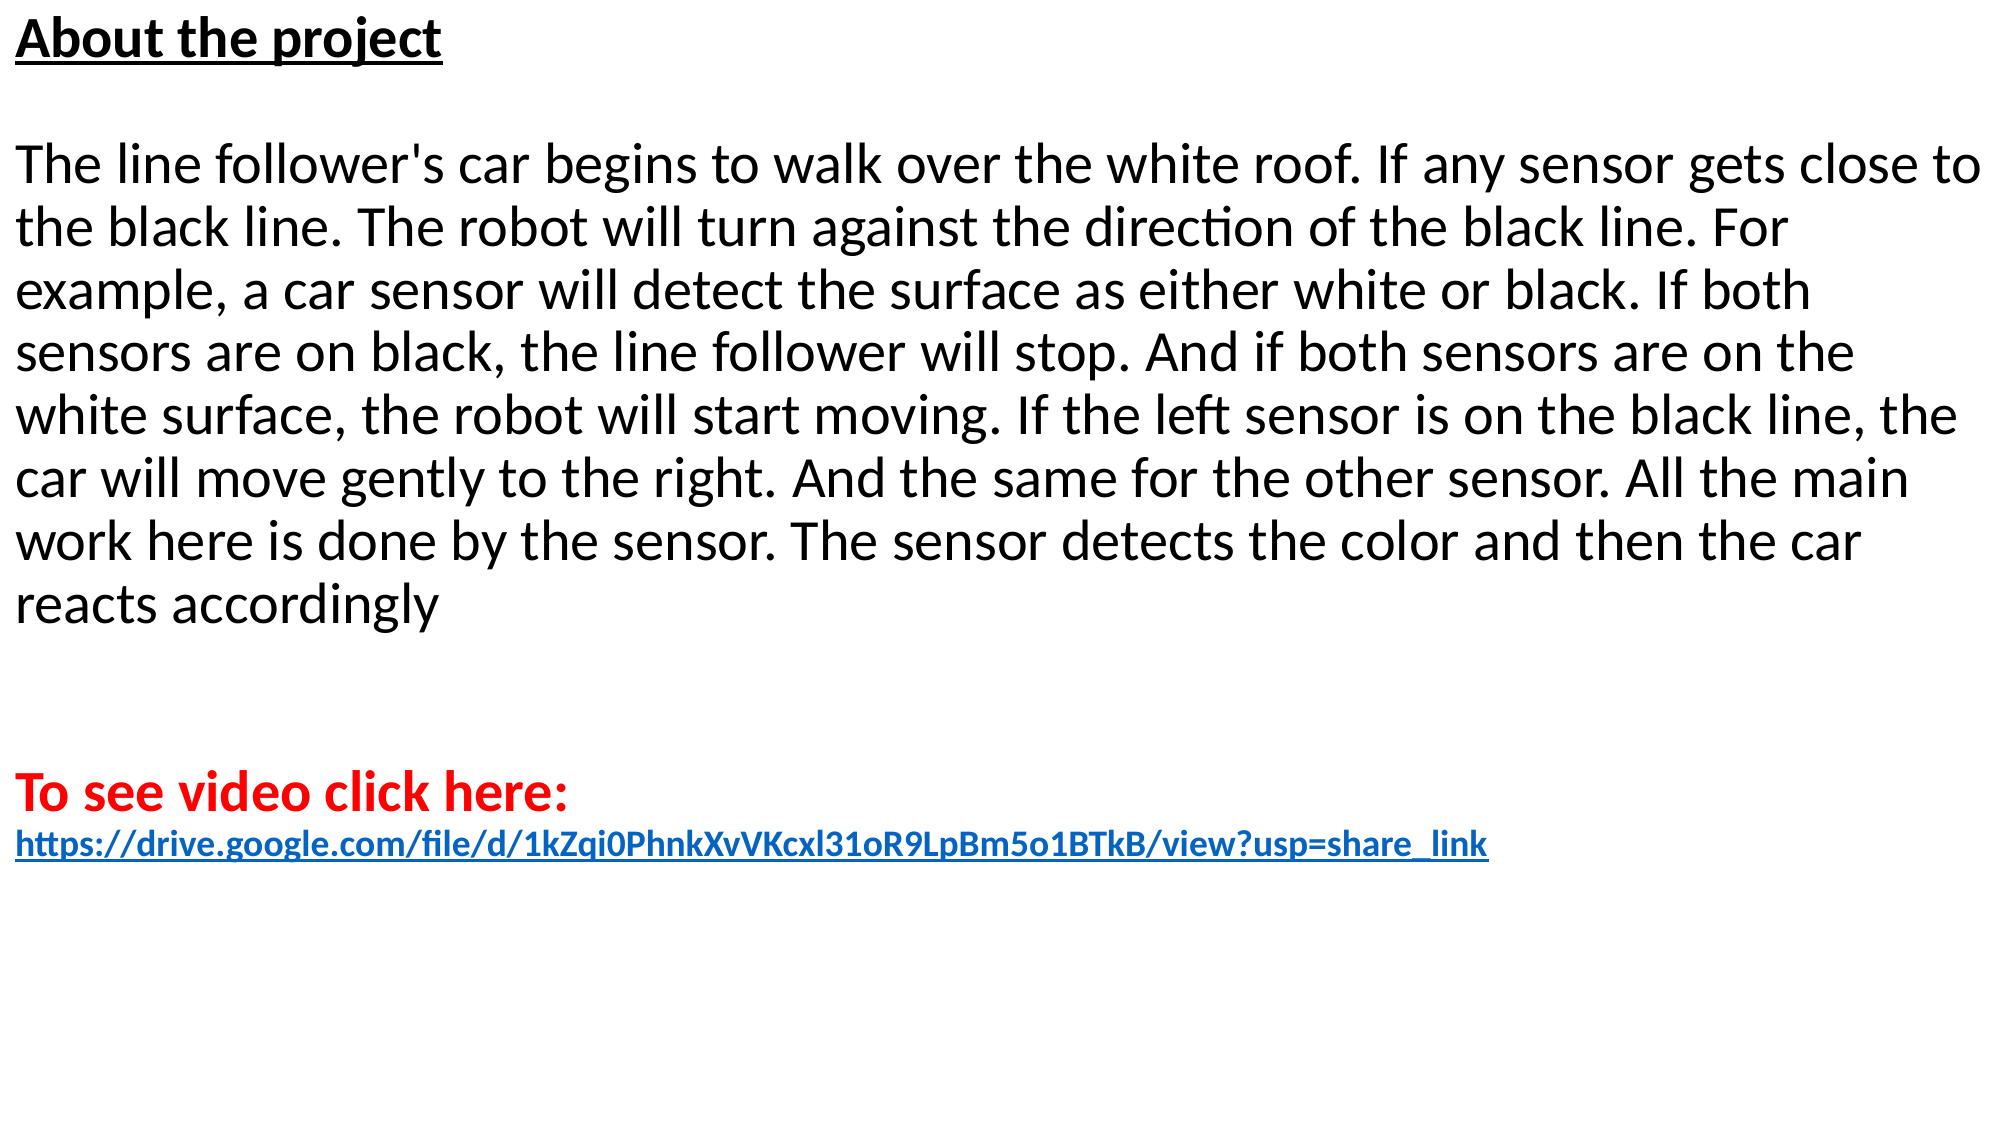

About the project

The line follower's car begins to walk over the white roof. If any sensor gets close to the black line. The robot will turn against the direction of the black line. For example, a car sensor will detect the surface as either white or black. If both sensors are on black, the line follower will stop. And if both sensors are on the white surface, the robot will start moving. If the left sensor is on the black line, the car will move gently to the right. And the same for the other sensor. All the main work here is done by the sensor. The sensor detects the color and then the car reacts accordingly

To see video click here:
https://drive.google.com/file/d/1kZqi0PhnkXvVKcxl31oR9LpBm5o1BTkB/view?usp=share_link

# Code